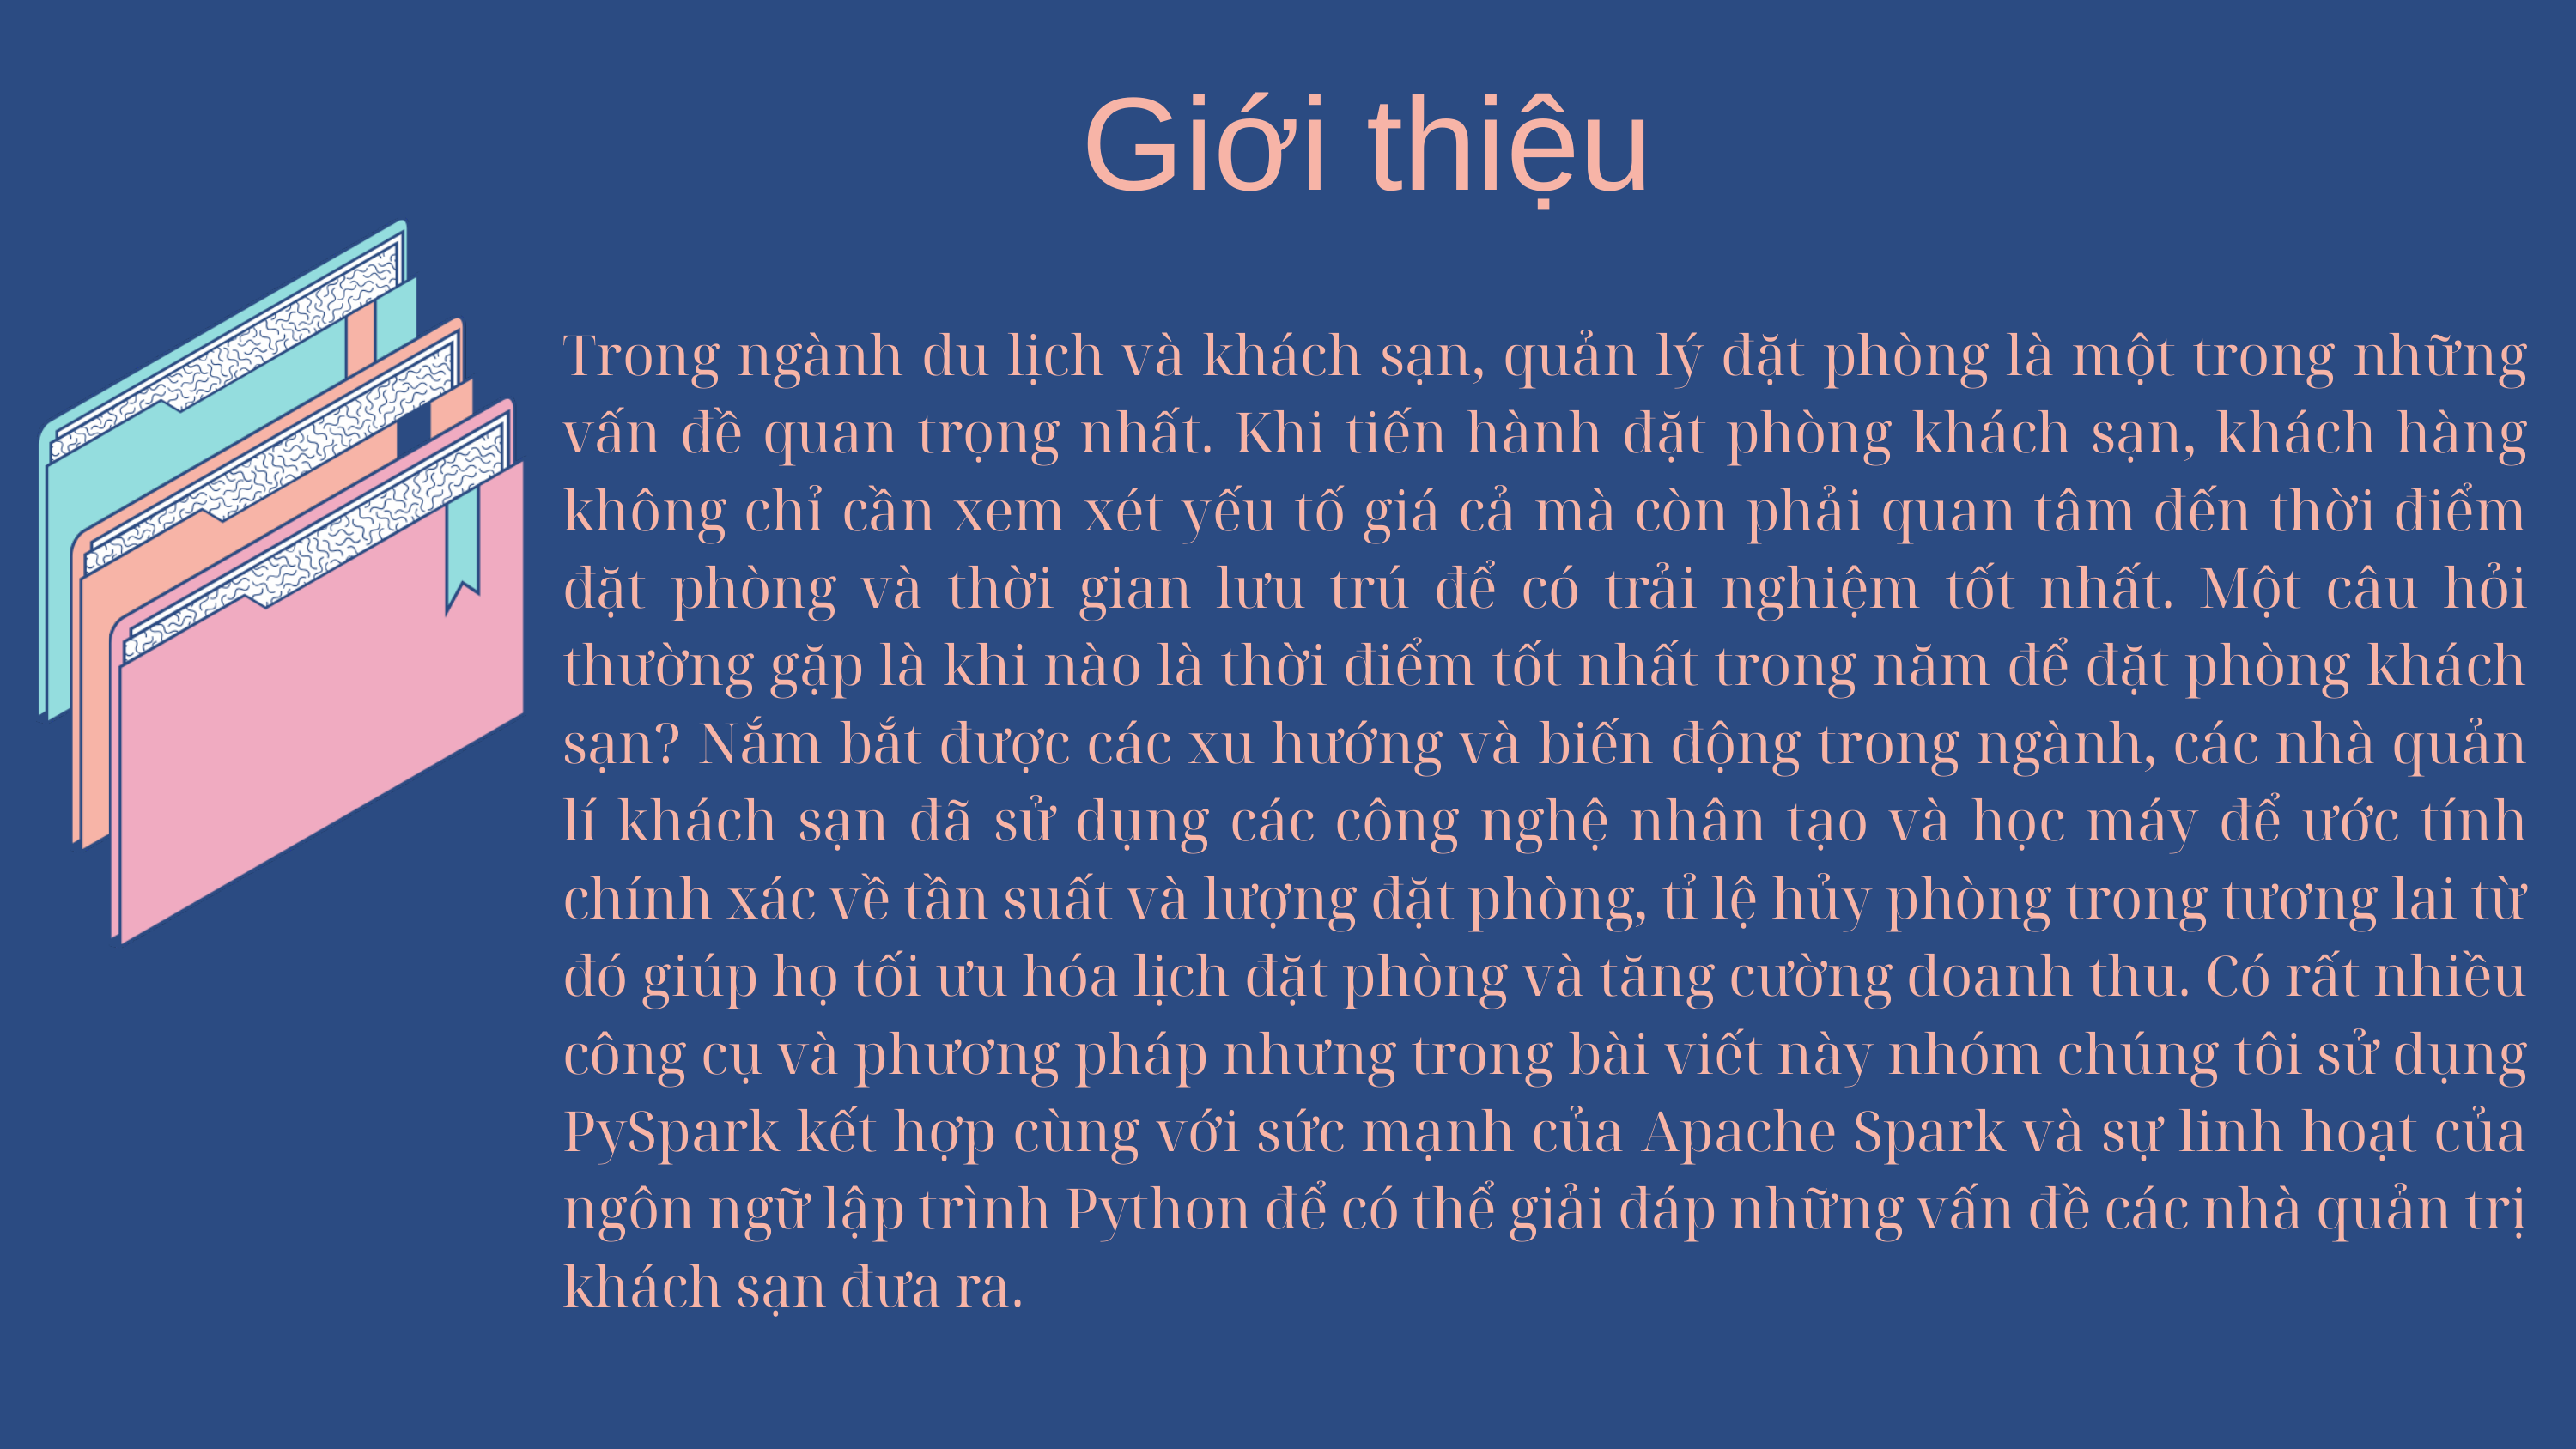

Giới thiệu

Trong ngành du lịch và khách sạn, quản lý đặt phòng là một trong những vấn đề quan trọng nhất. Khi tiến hành đặt phòng khách sạn, khách hàng không chỉ cần xem xét yếu tố giá cả mà còn phải quan tâm đến thời điểm đặt phòng và thời gian lưu trú để có trải nghiệm tốt nhất. Một câu hỏi thường gặp là khi nào là thời điểm tốt nhất trong năm để đặt phòng khách sạn? Nắm bắt được các xu hướng và biến động trong ngành, các nhà quản lí khách sạn đã sử dụng các công nghệ nhân tạo và học máy để ước tính chính xác về tần suất và lượng đặt phòng, tỉ lệ hủy phòng trong tương lai từ đó giúp họ tối ưu hóa lịch đặt phòng và tăng cường doanh thu. Có rất nhiều công cụ và phương pháp nhưng trong bài viết này nhóm chúng tôi sử dụng PySpark kết hợp cùng với sức mạnh của Apache Spark và sự linh hoạt của ngôn ngữ lập trình Python để có thể giải đáp những vấn đề các nhà quản trị khách sạn đưa ra.